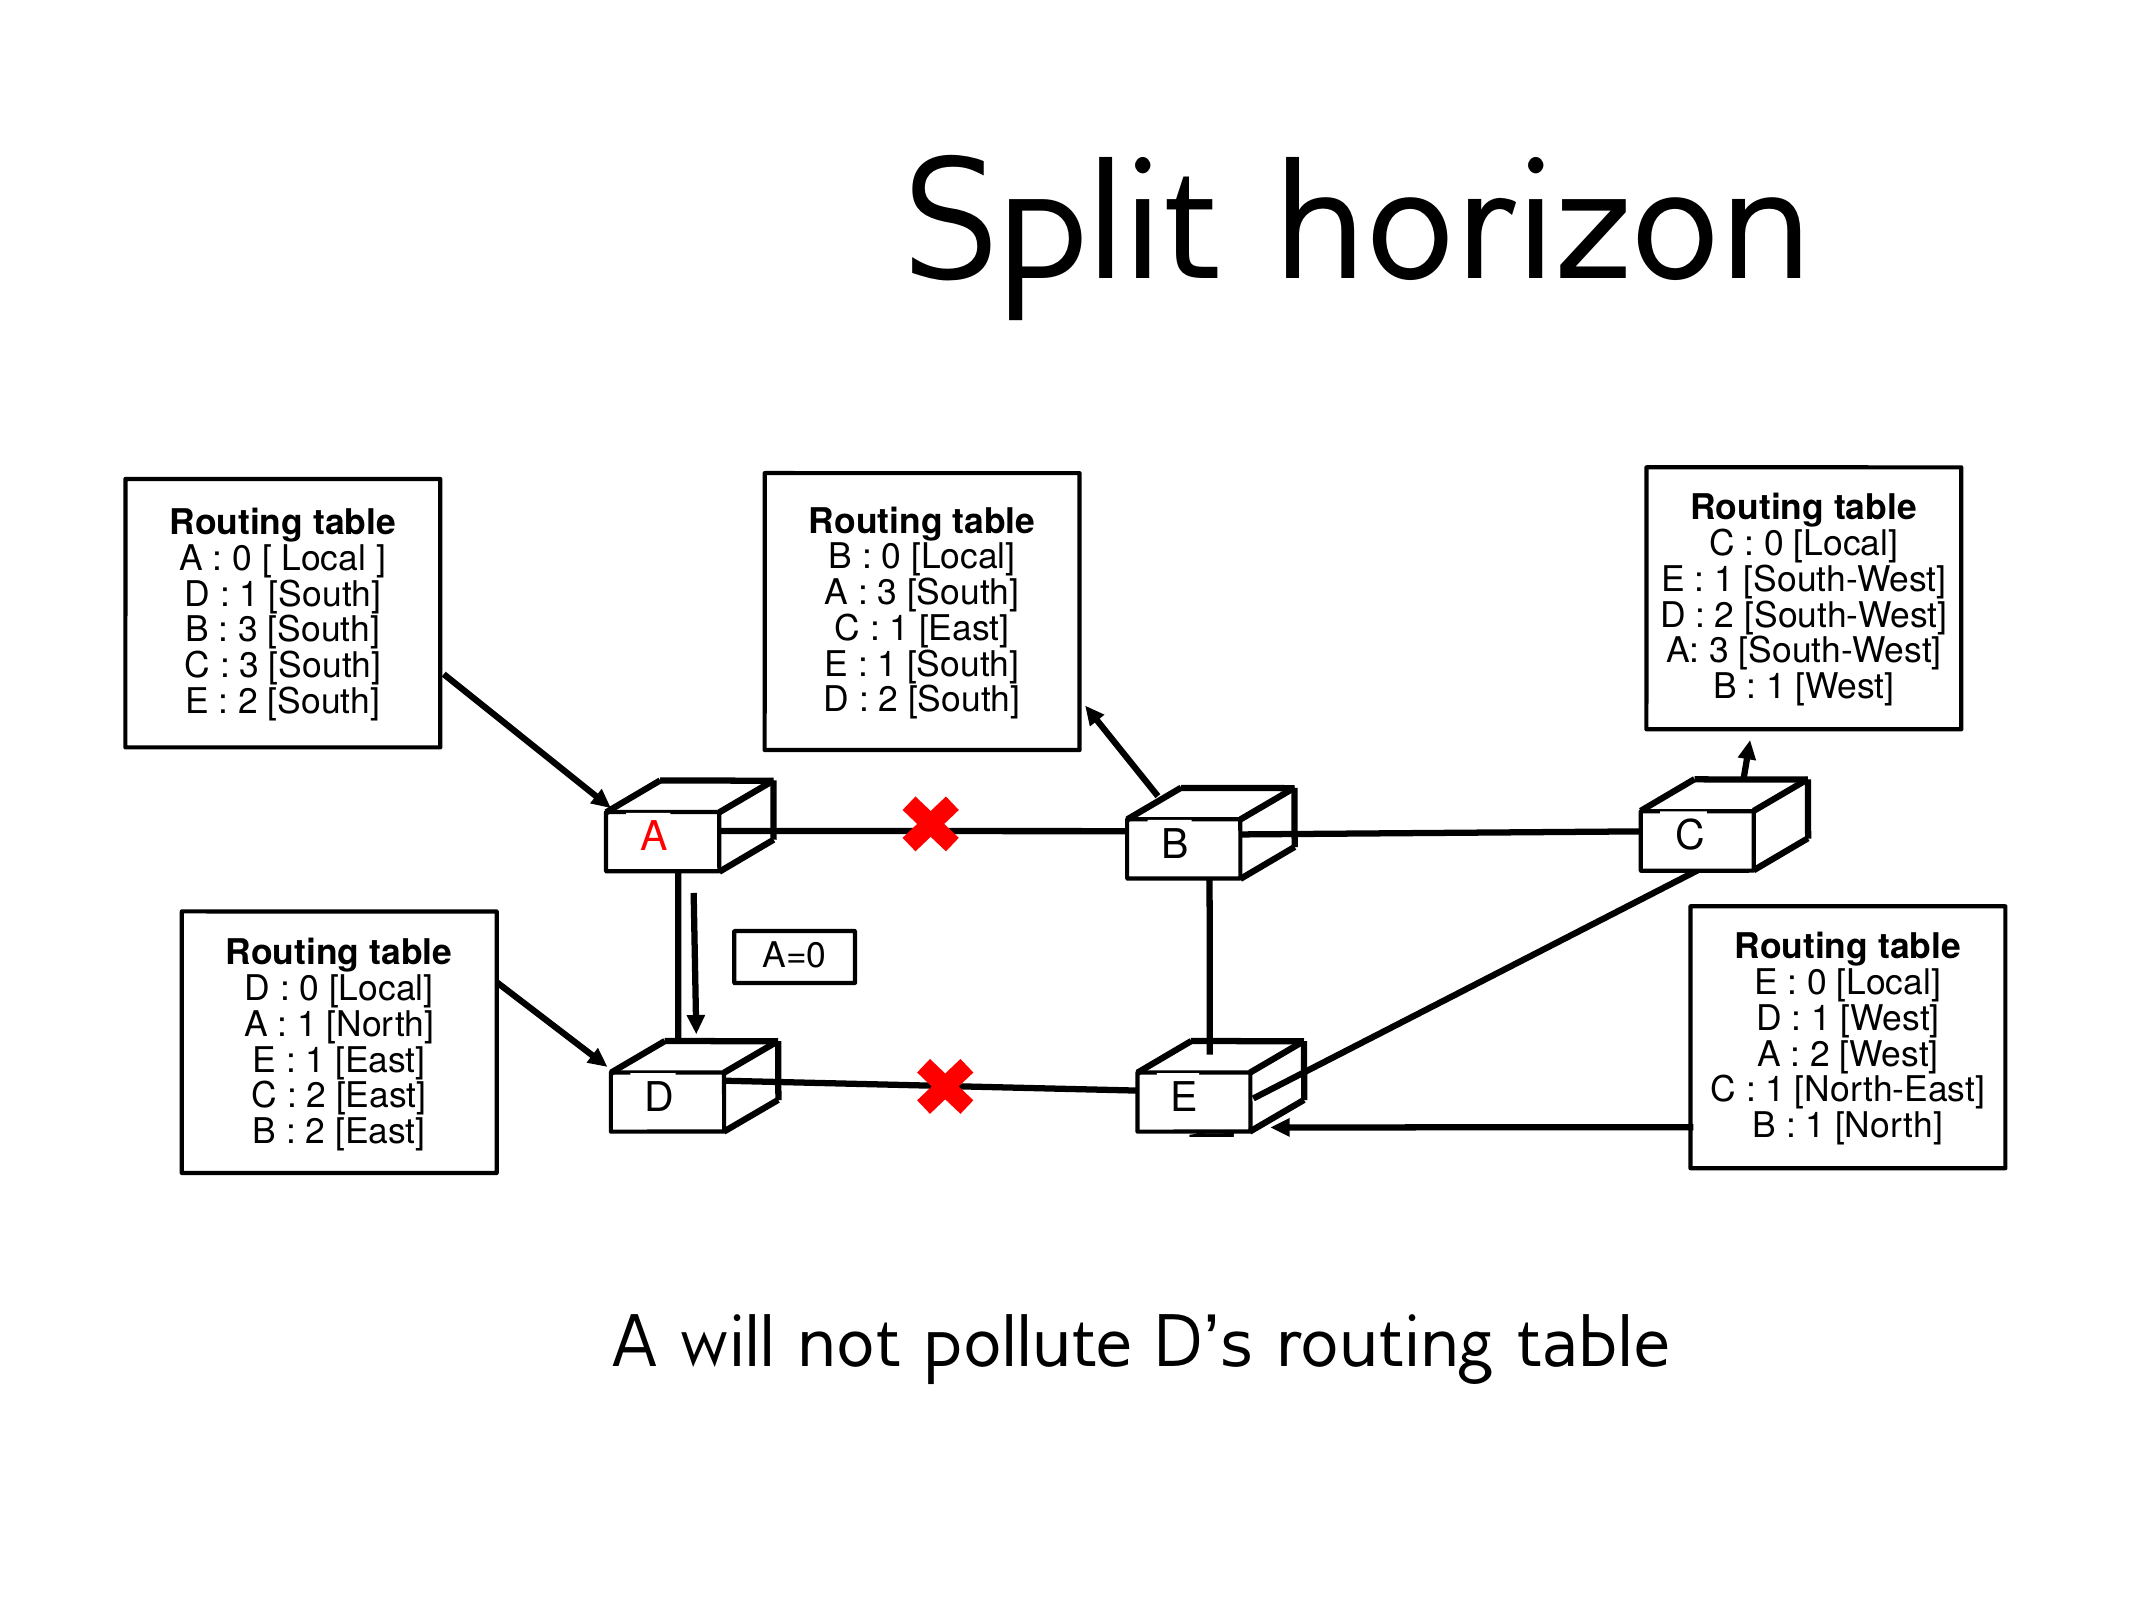

# Split horizon

Routing table
C : 0 [Local]
E : 1 [South-West]
D : 2 [South-West]
A: 3 [South-West]
B : 1 [West]

Routing table
B : 0 [Local]
A : 3 [South]
C : 1 [East]
E : 1 [South]
D : 2 [South]

Routing table
A : 0 [ Local ]
D : 1 [South]
B : 3 [South]
C : 3 [South]
E : 2 [South]

 C

 A

 B

A=0

Routing table
E : 0 [Local]
D : 1 [West]
A : 2 [West]
C : 1 [North-East]
B : 1 [North]

Routing table
D : 0 [Local]
A : 1 [North]
E : 1 [East]
C : 2 [East]
B : 2 [East]

 D

 E

E

A will not pollute D’s routing table